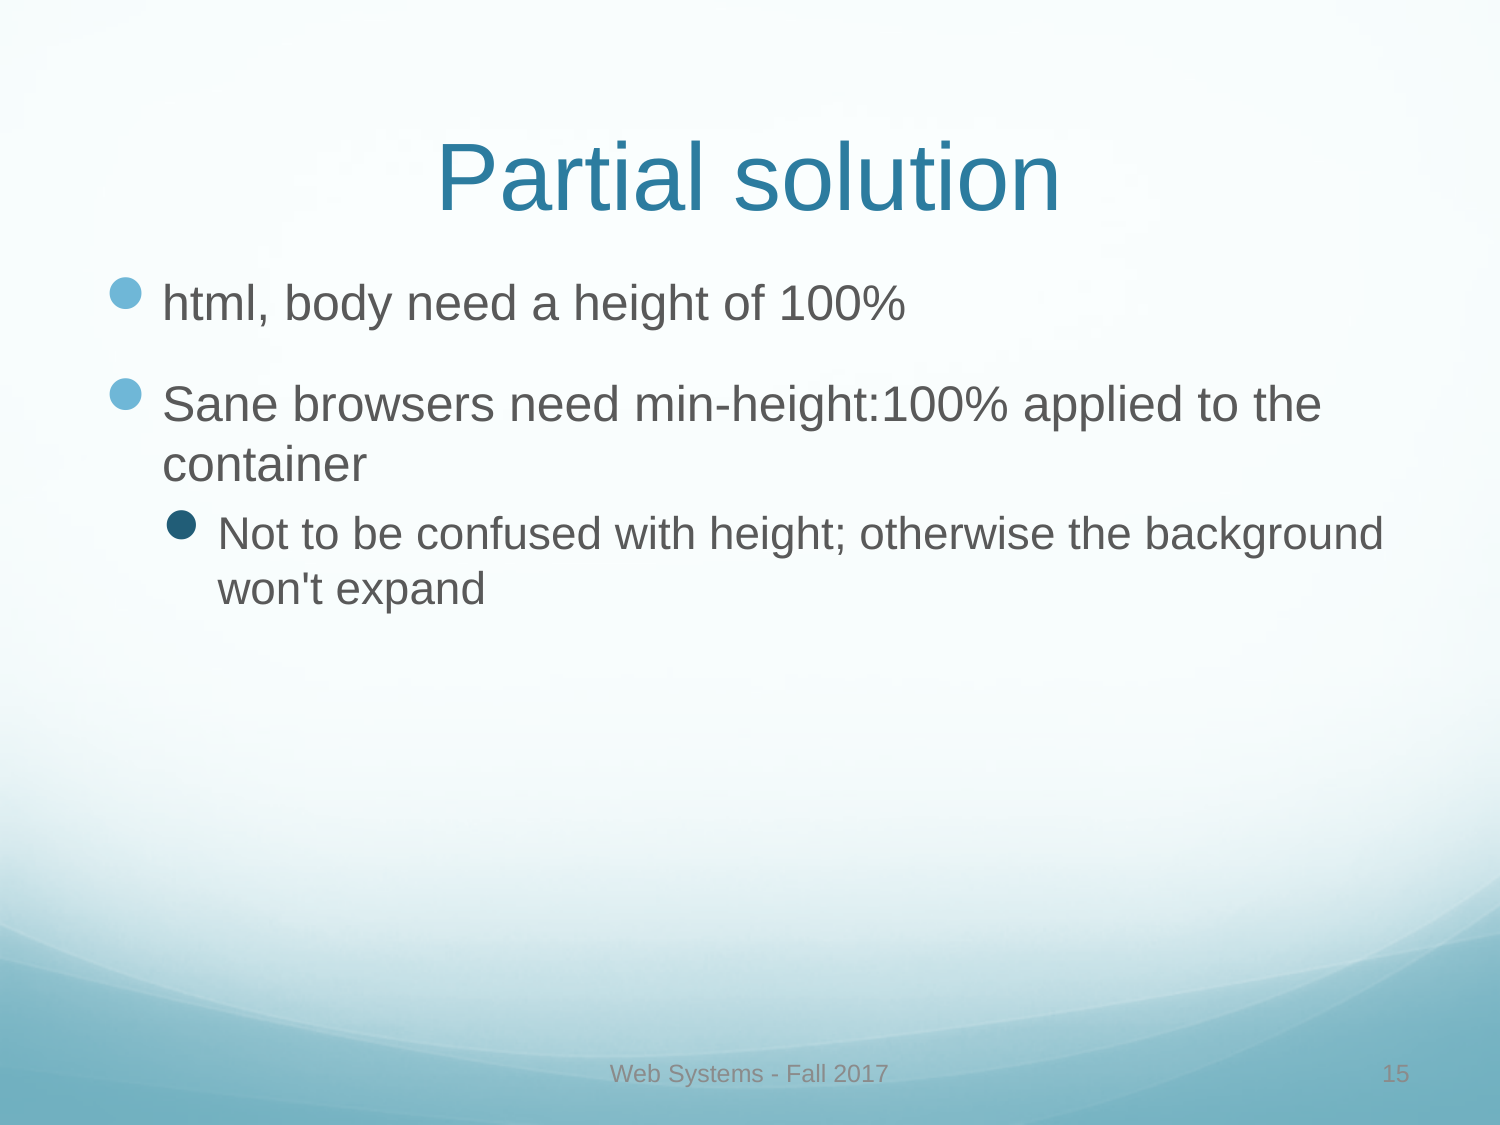

# Partial solution
html, body need a height of 100%
Sane browsers need min-height:100% applied to the container
Not to be confused with height; otherwise the background won't expand

Web Systems - Fall 2017
15